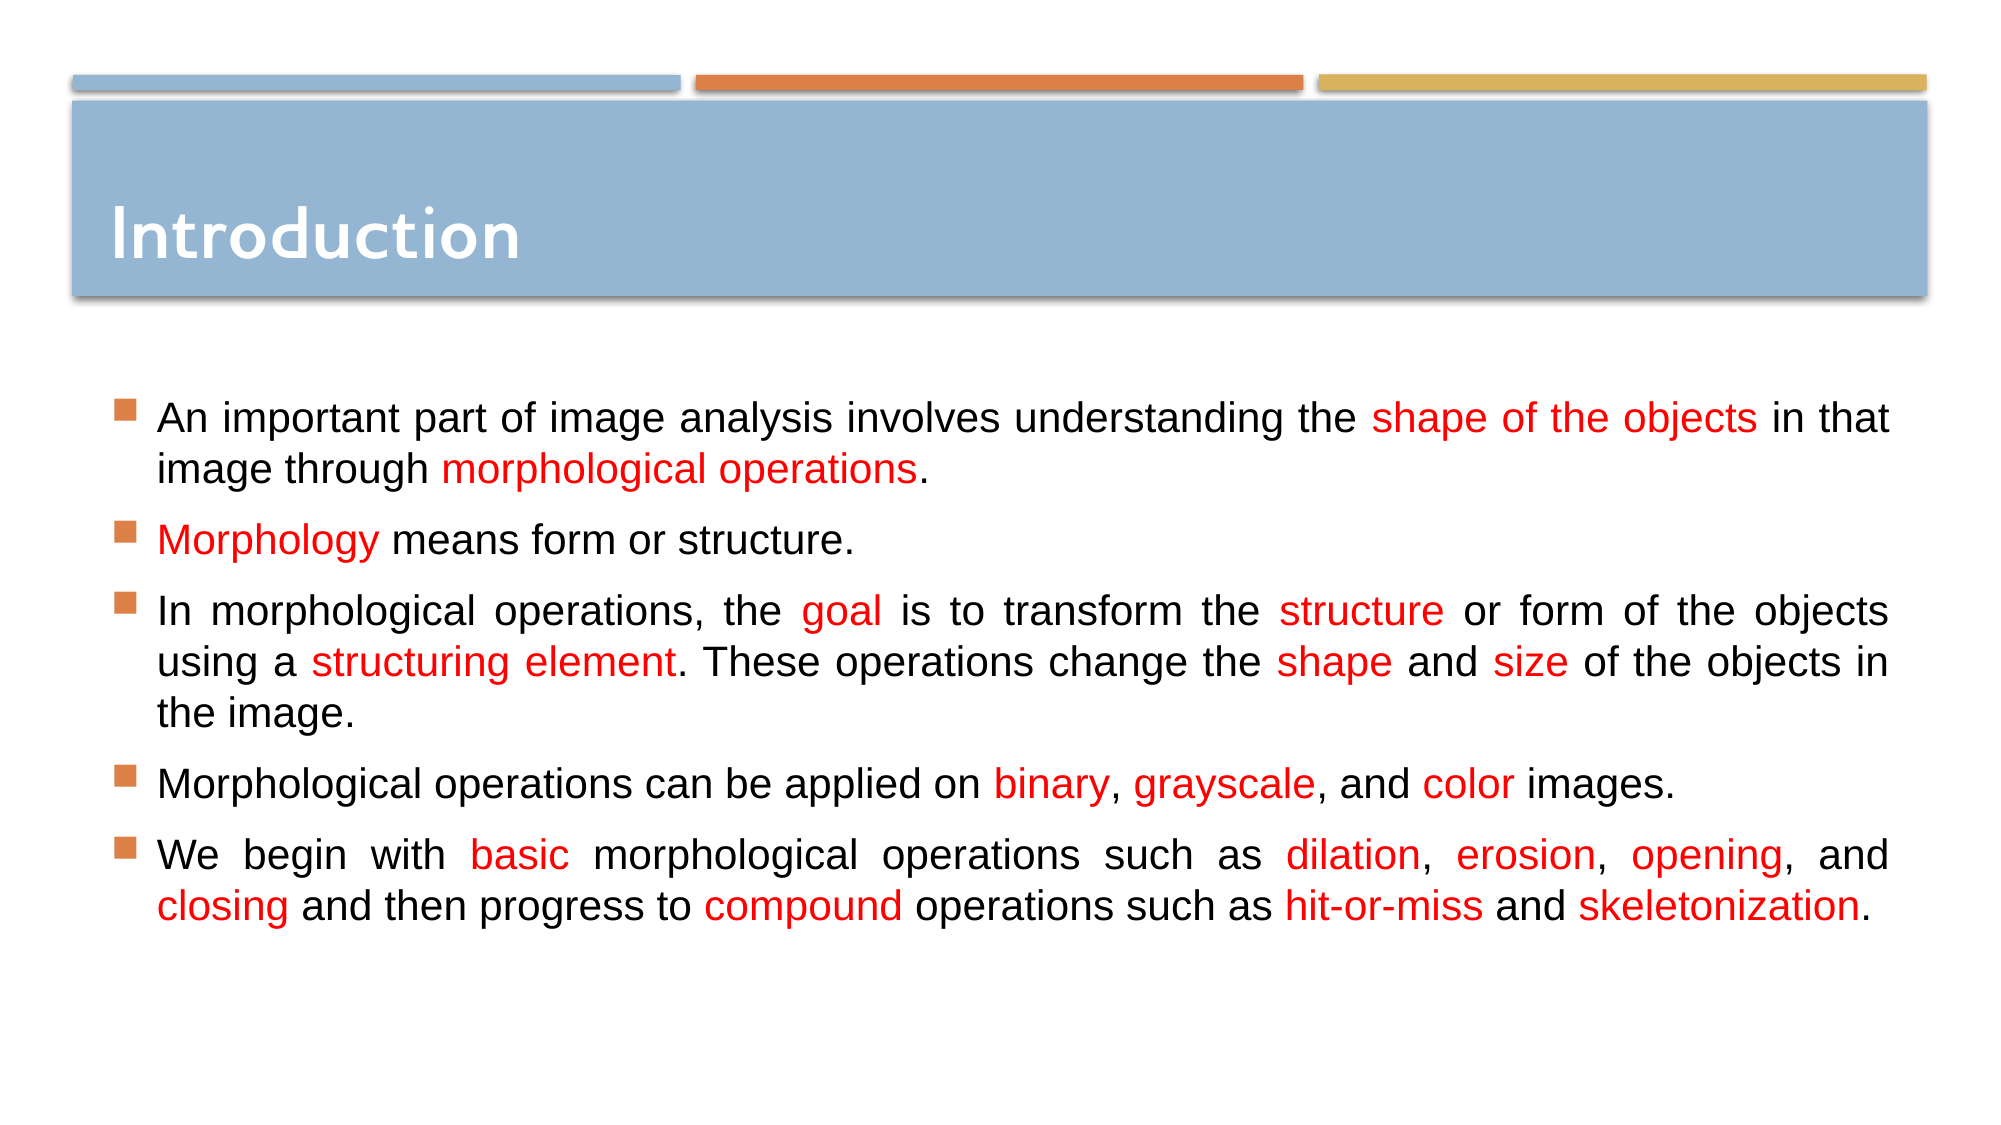

# Introduction
An important part of image analysis involves understanding the shape of the objects in that image through morphological operations.
Morphology means form or structure.
In morphological operations, the goal is to transform the structure or form of the objects using a structuring element. These operations change the shape and size of the objects in the image.
Morphological operations can be applied on binary, grayscale, and color images.
We begin with basic morphological operations such as dilation, erosion, opening, and closing and then progress to compound operations such as hit-or-miss and skeletonization.